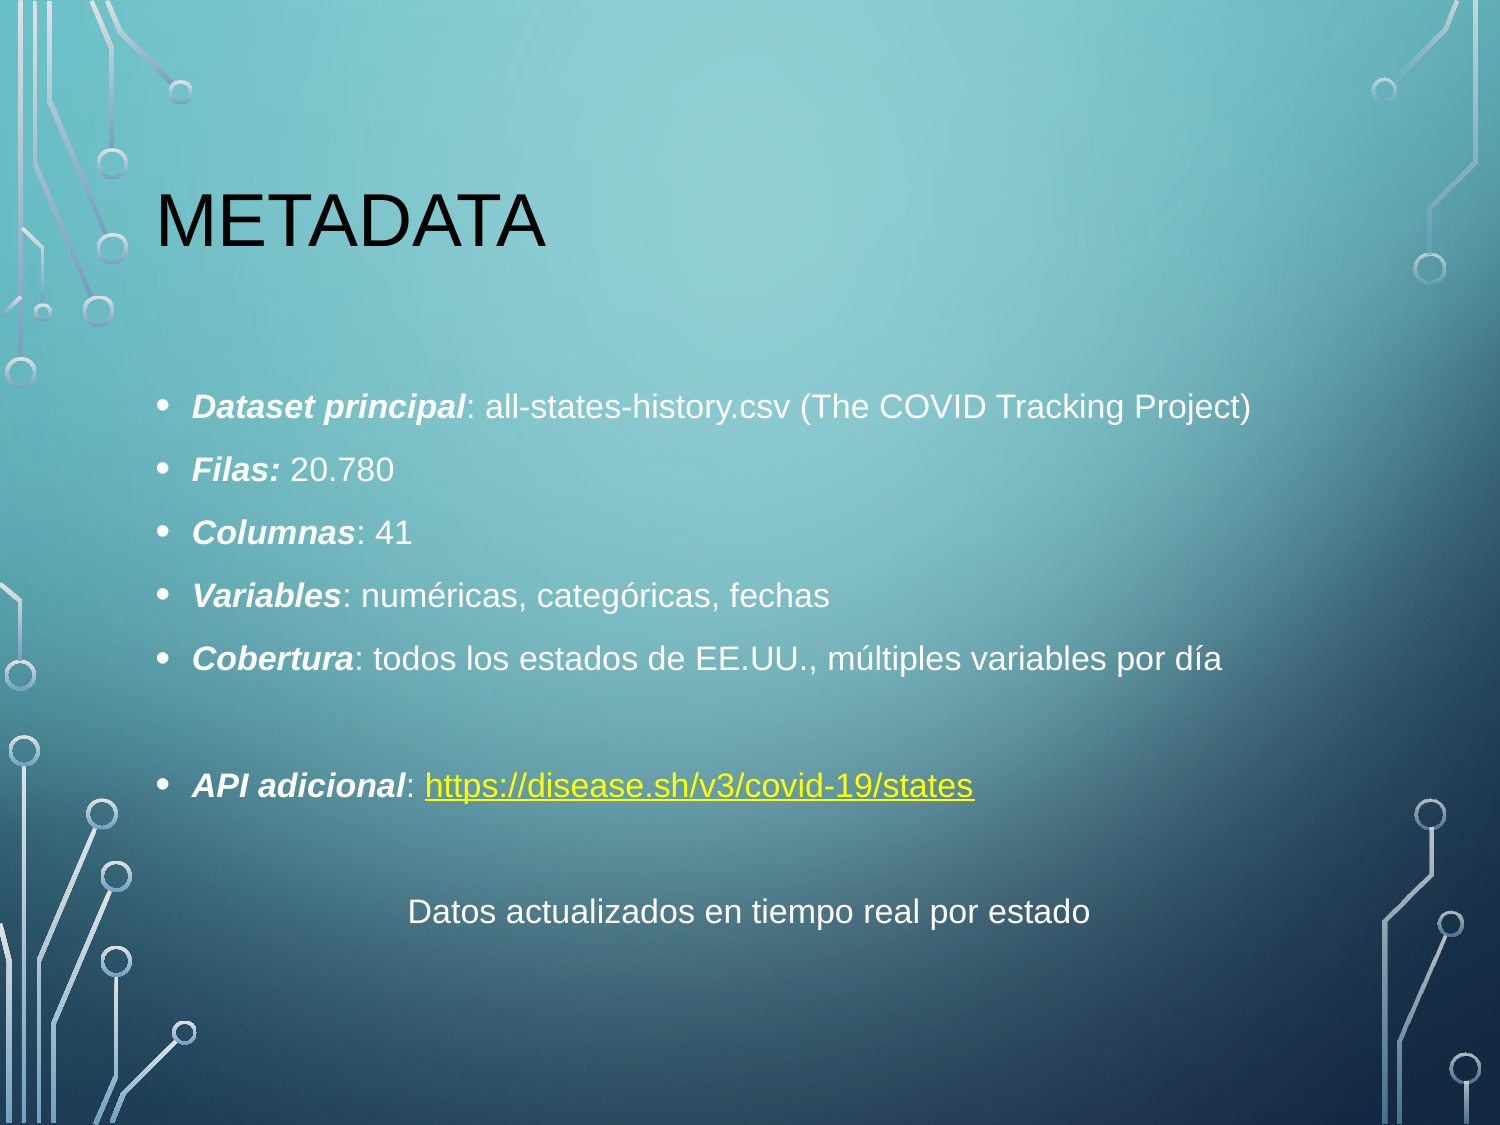

# Metadata
Dataset principal: all-states-history.csv (The COVID Tracking Project)
Filas: 20.780
Columnas: 41
Variables: numéricas, categóricas, fechas
Cobertura: todos los estados de EE.UU., múltiples variables por día

API adicional: https://disease.sh/v3/covid-19/states

Datos actualizados en tiempo real por estado